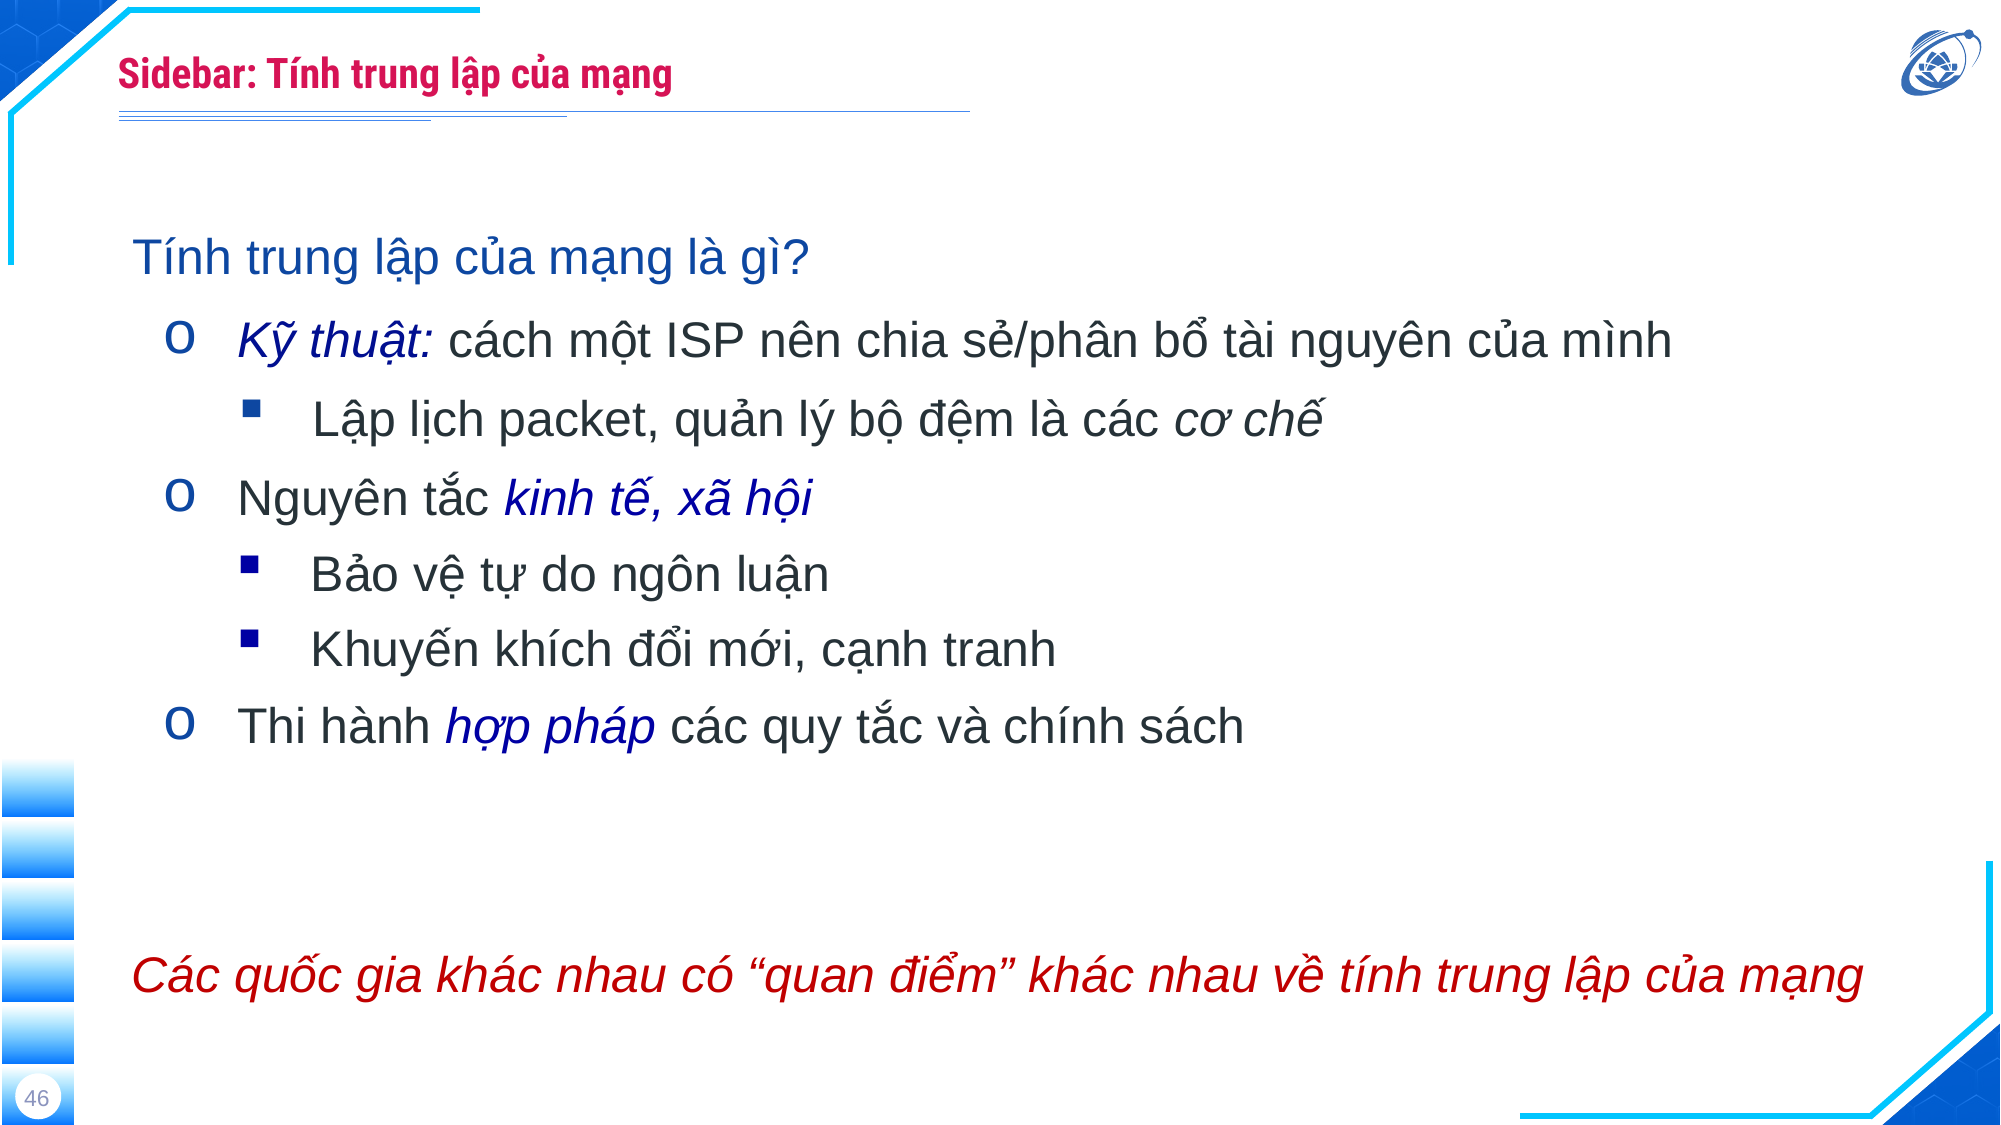

# Sidebar: Tính trung lập của mạng
Tính trung lập của mạng là gì?
Kỹ thuật: cách một ISP nên chia sẻ/phân bổ tài nguyên của mình
Lập lịch packet, quản lý bộ đệm là các cơ chế
Nguyên tắc kinh tế, xã hội
Bảo vệ tự do ngôn luận
Khuyến khích đổi mới, cạnh tranh
Thi hành hợp pháp các quy tắc và chính sách
Các quốc gia khác nhau có “quan điểm” khác nhau về tính trung lập của mạng
46